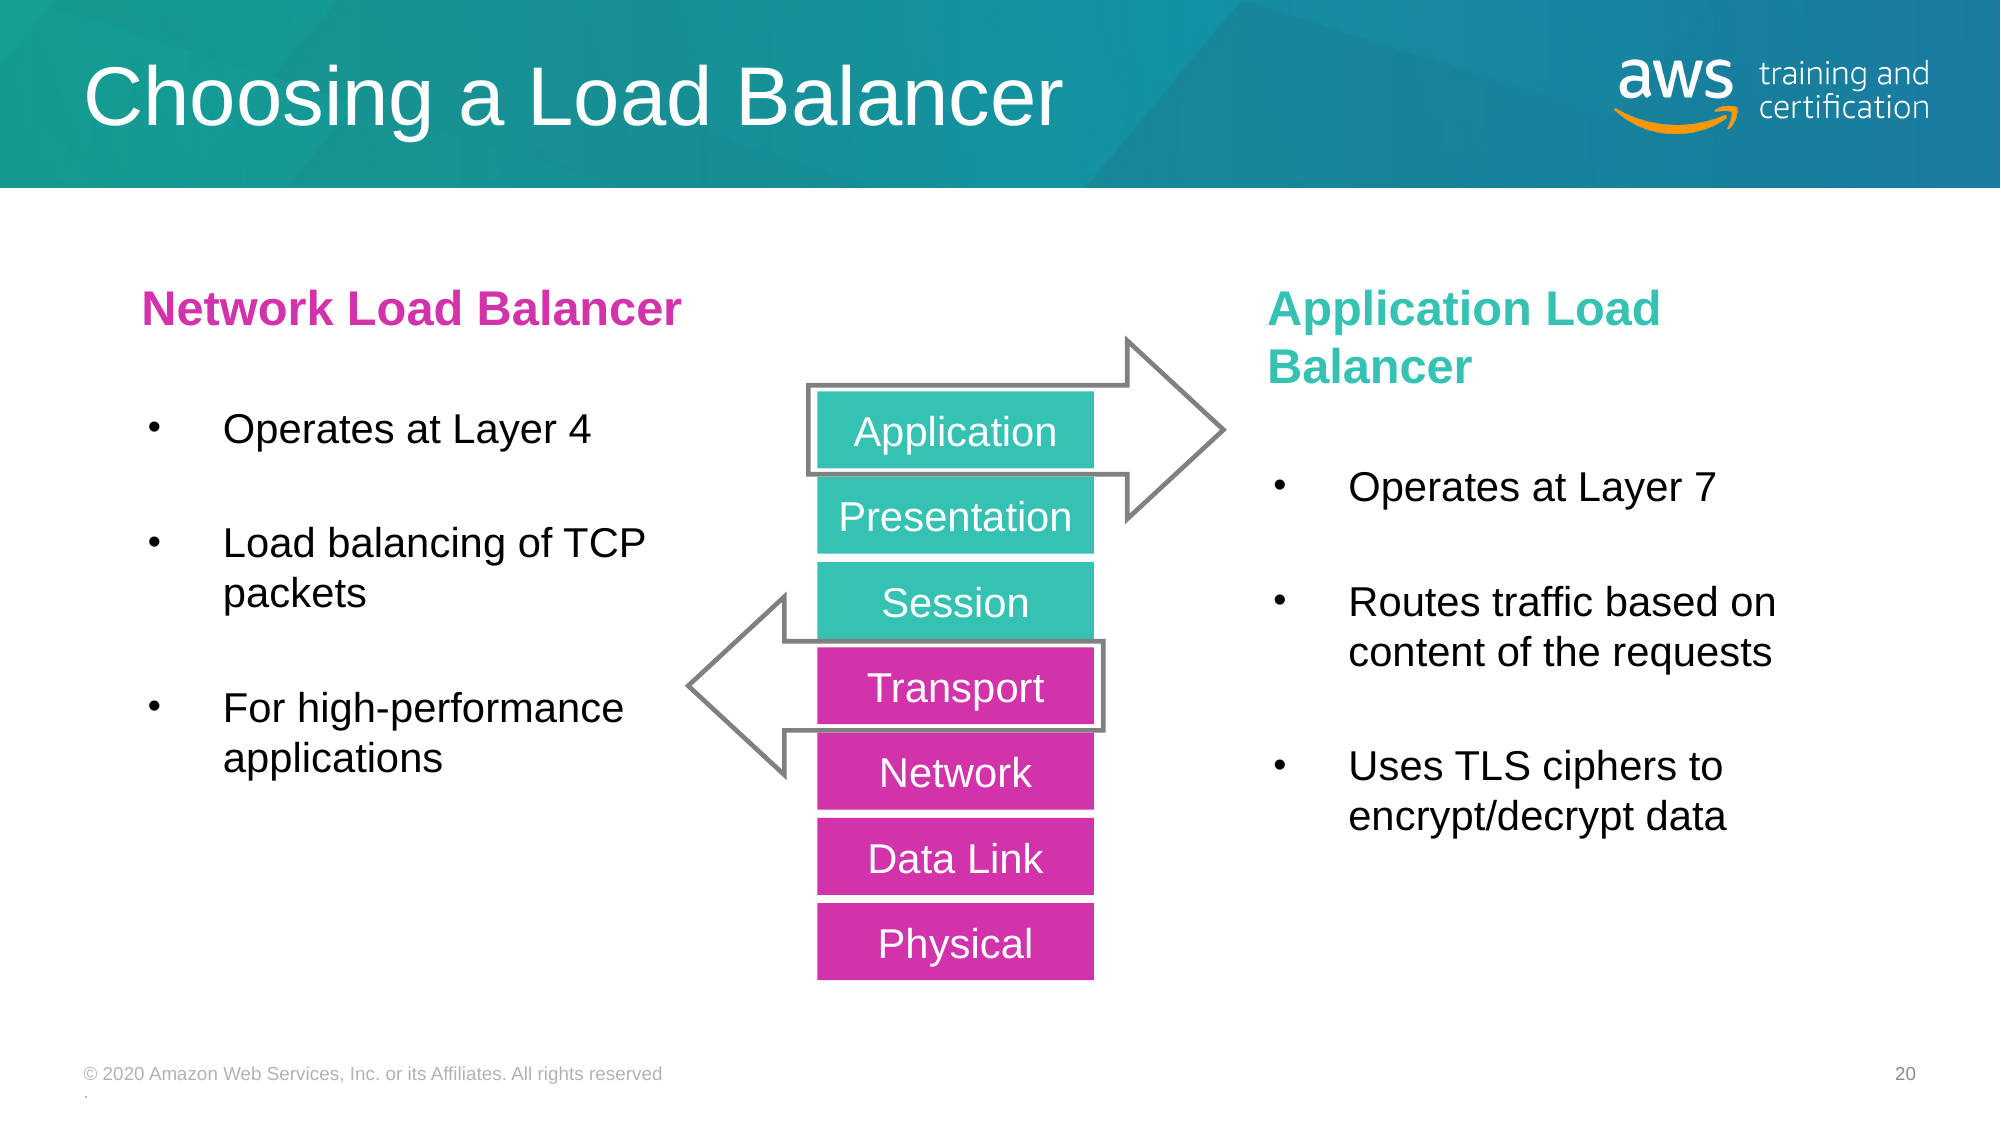

# Choosing a Load Balancer
Network Load Balancer

Operates at Layer 4

Load balancing of TCP packets

For high-performance applications

Application Load Balancer

Operates at Layer 7

Routes traffic based on content of the requests

Uses TLS ciphers to encrypt/decrypt data

Application
Presentation
Session

Transport
Network
Data Link
Physical
© 2020 Amazon Web Services, Inc. or its Affiliates. All rights reserved.
20